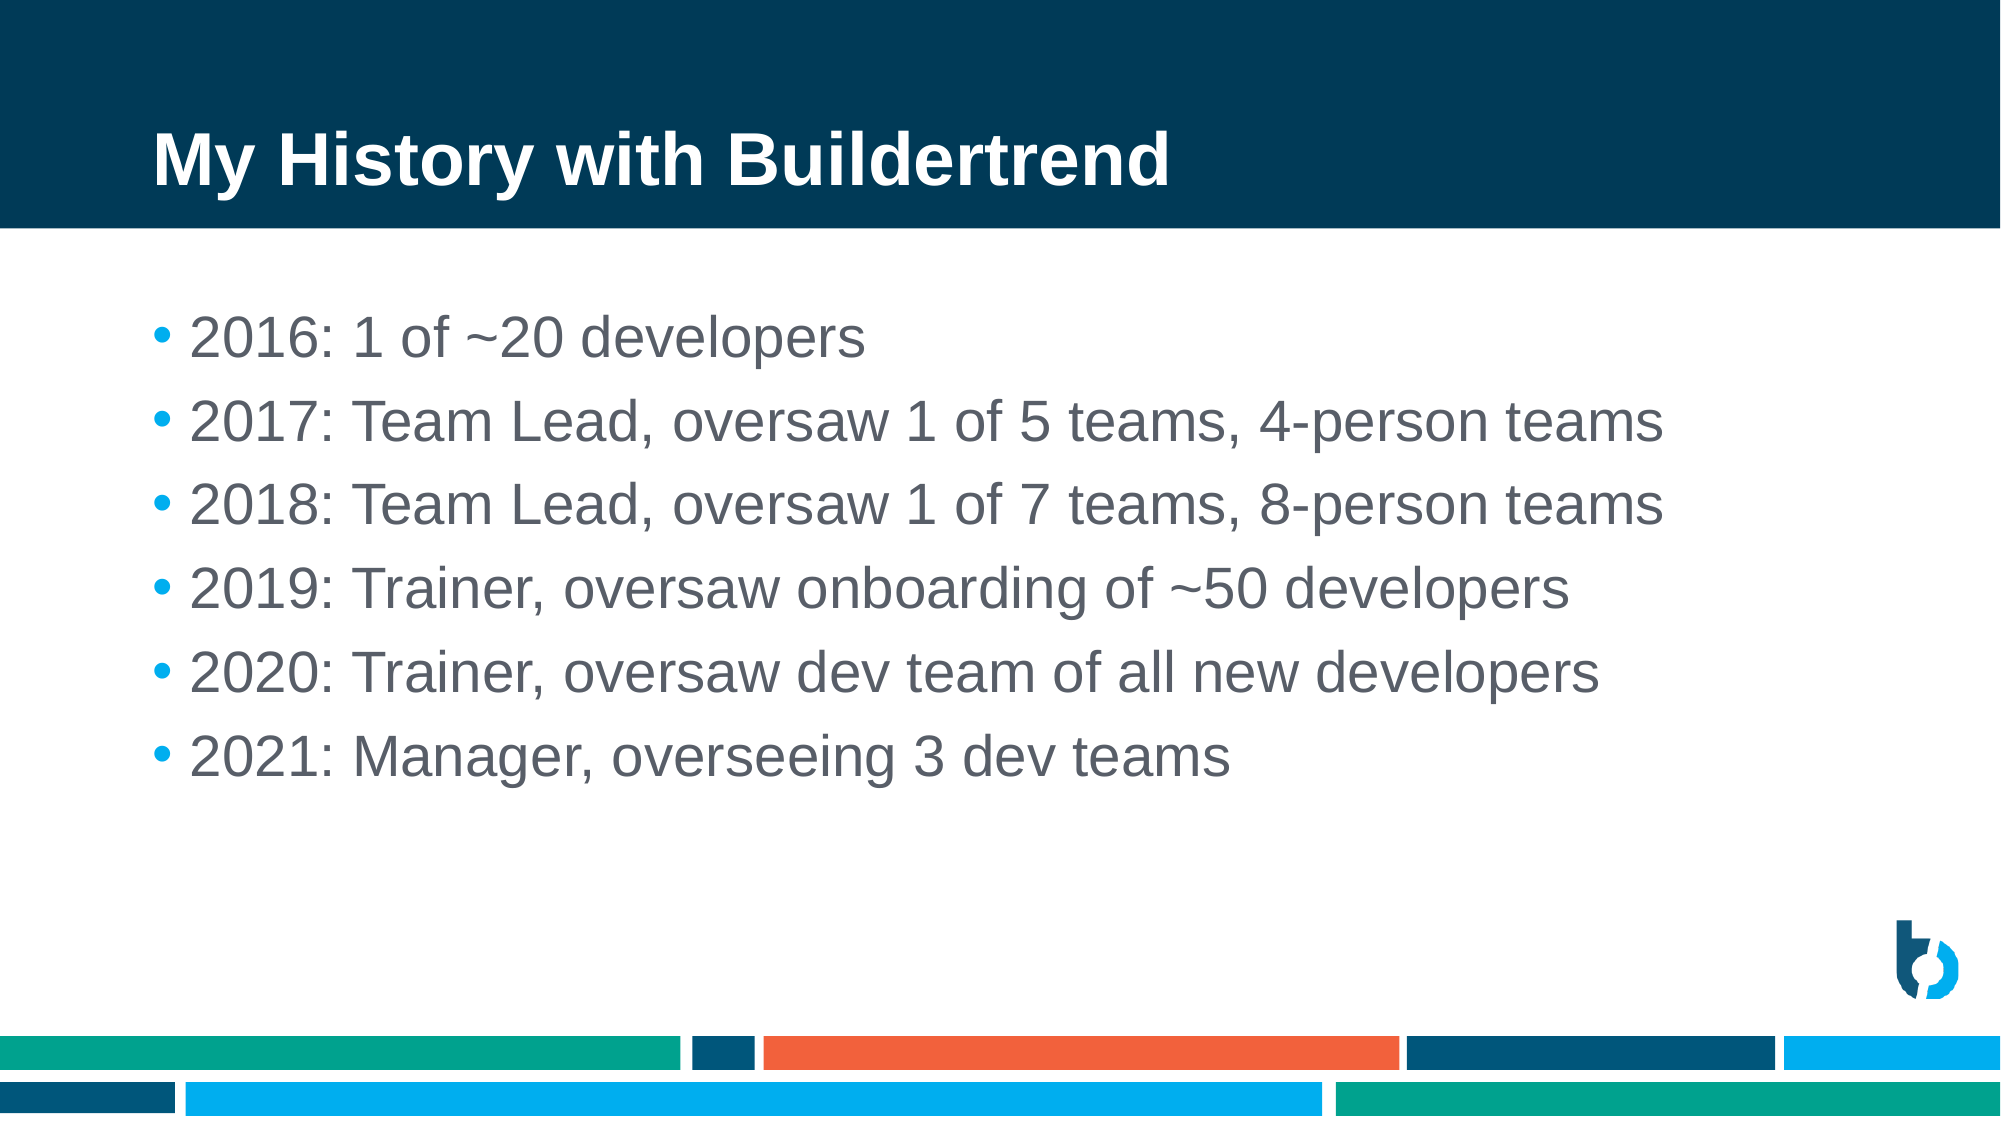

# My History with Buildertrend
2016: 1 of ~20 developers
2017: Team Lead, oversaw 1 of 5 teams, 4-person teams
2018: Team Lead, oversaw 1 of 7 teams, 8-person teams
2019: Trainer, oversaw onboarding of ~50 developers
2020: Trainer, oversaw dev team of all new developers
2021: Manager, overseeing 3 dev teams